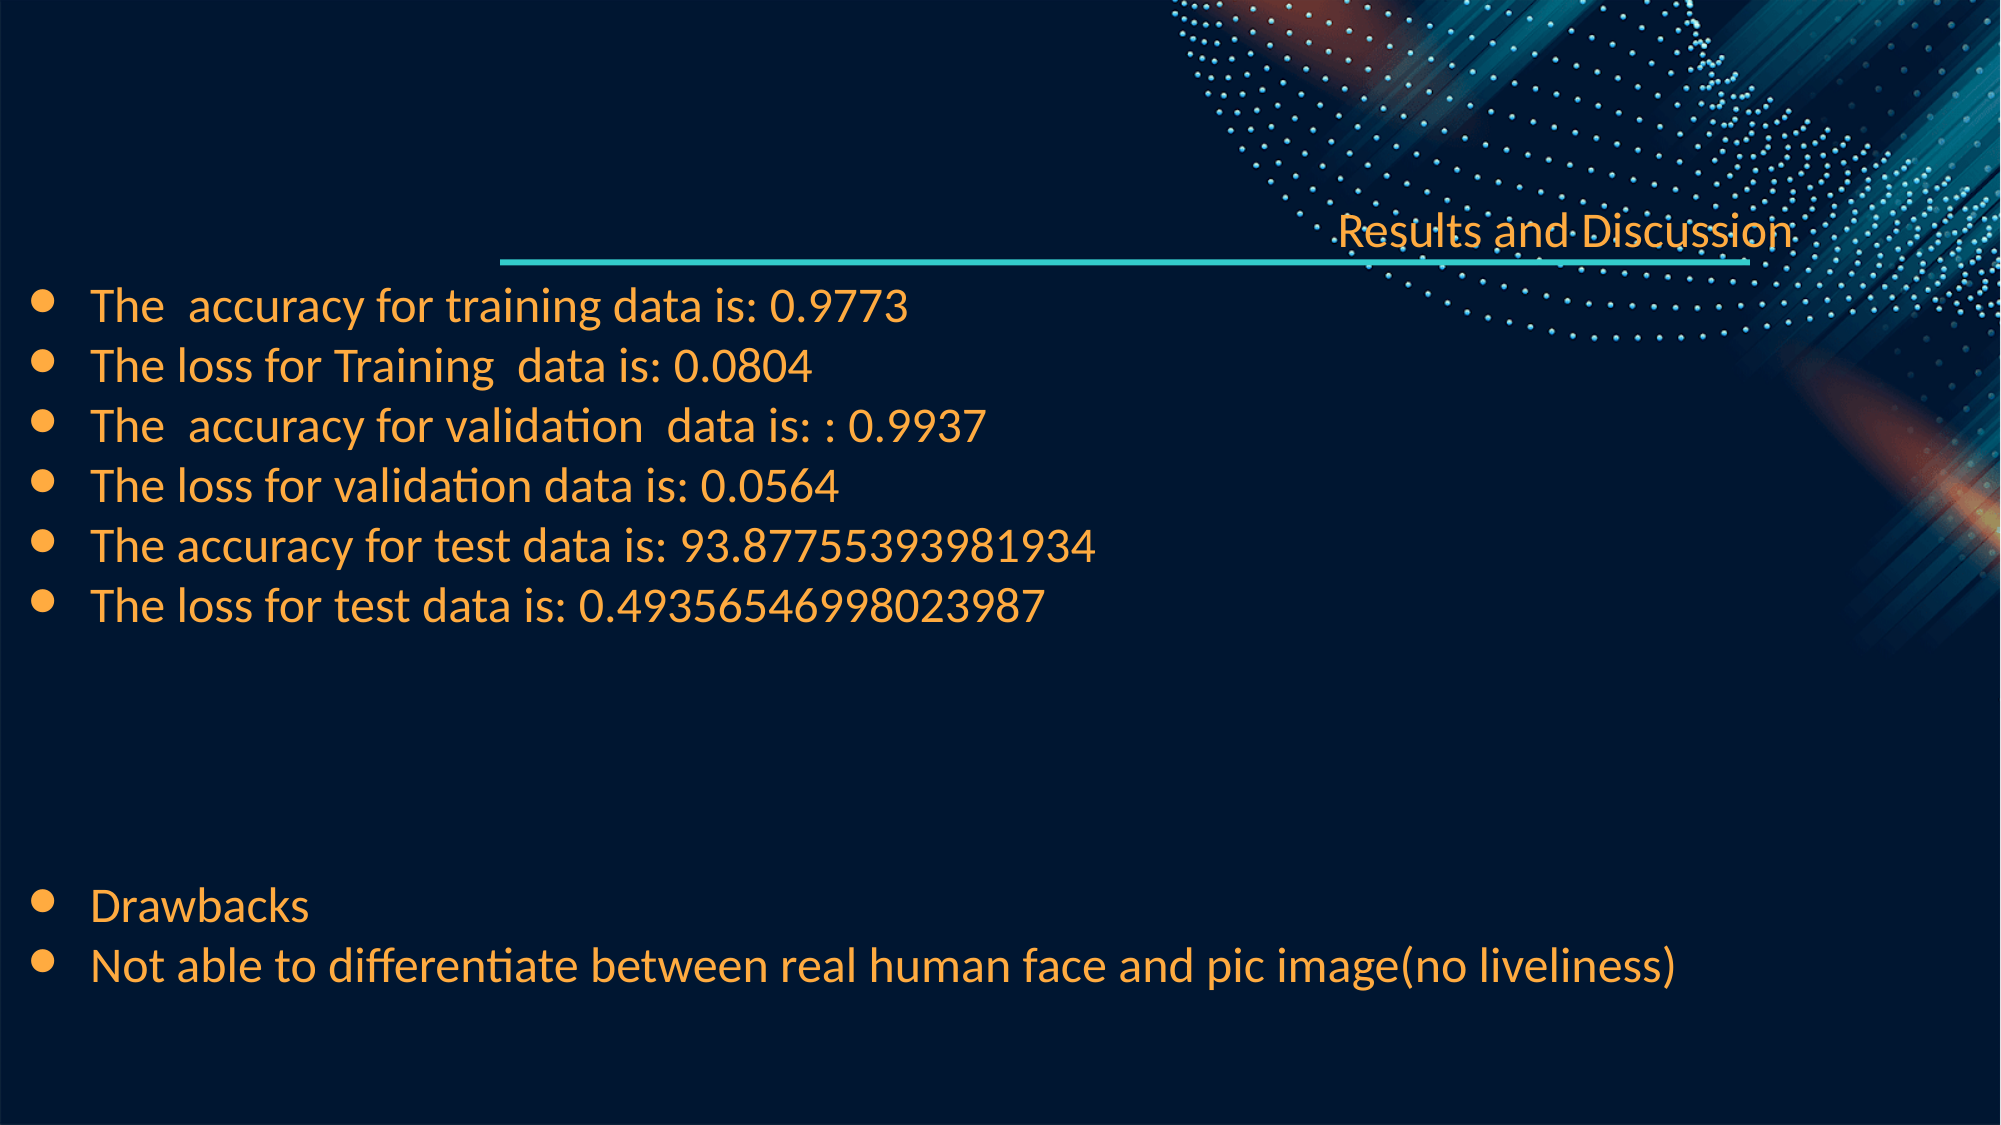

Results and Discussion

The  accuracy for training data is: 0.9773
The loss for Training  data is: 0.0804
The  accuracy for validation  data is: : 0.9937
The loss for validation data is: 0.0564
The accuracy for test data is: 93.87755393981934
The loss for test data is: 0.49356546998023987

Drawbacks
Not able to differentiate between real human face and pic image(no liveliness)